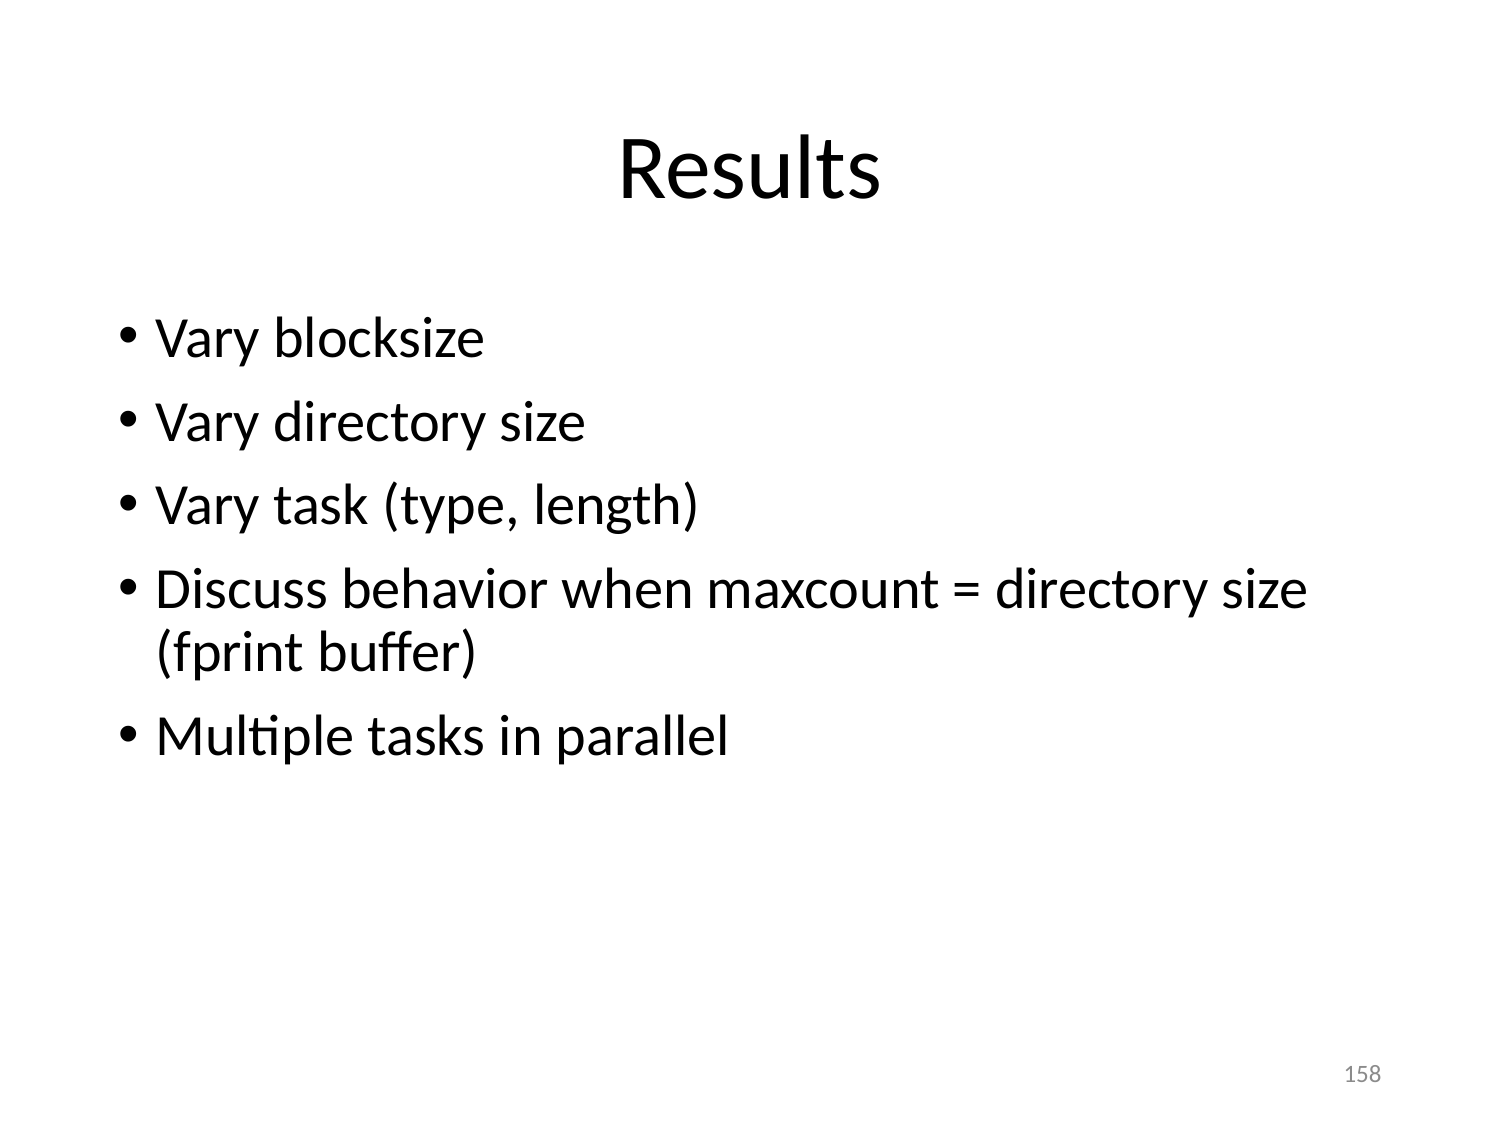

# Results
Vary blocksize
Vary directory size
Vary task (type, length)
Discuss behavior when maxcount = directory size (fprint buffer)
Multiple tasks in parallel
158